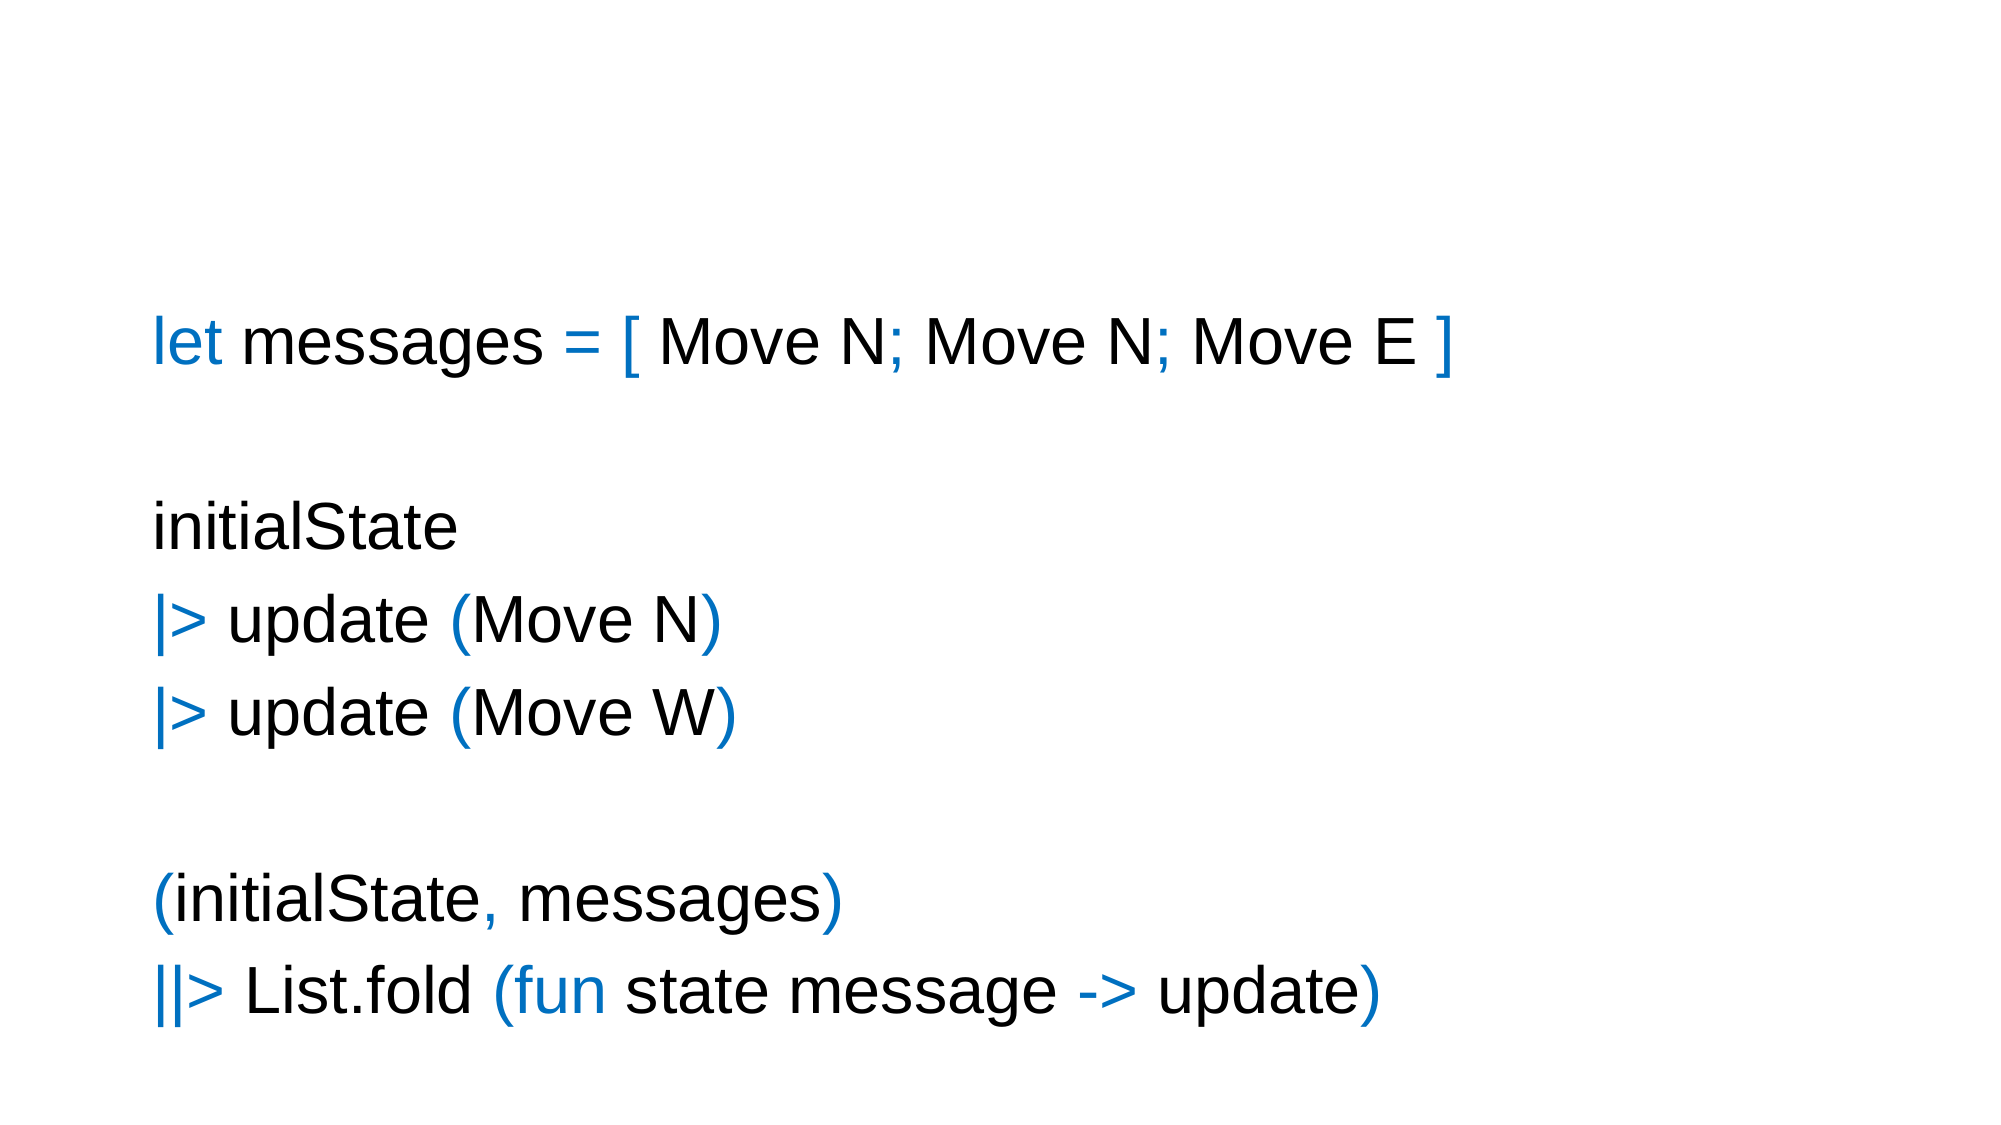

#
let messages = [ Move N; Move N; Move E ]

initialState
|> update (Move N)
|> update (Move W)

(initialState, messages)
||> List.fold (fun state message -> update)